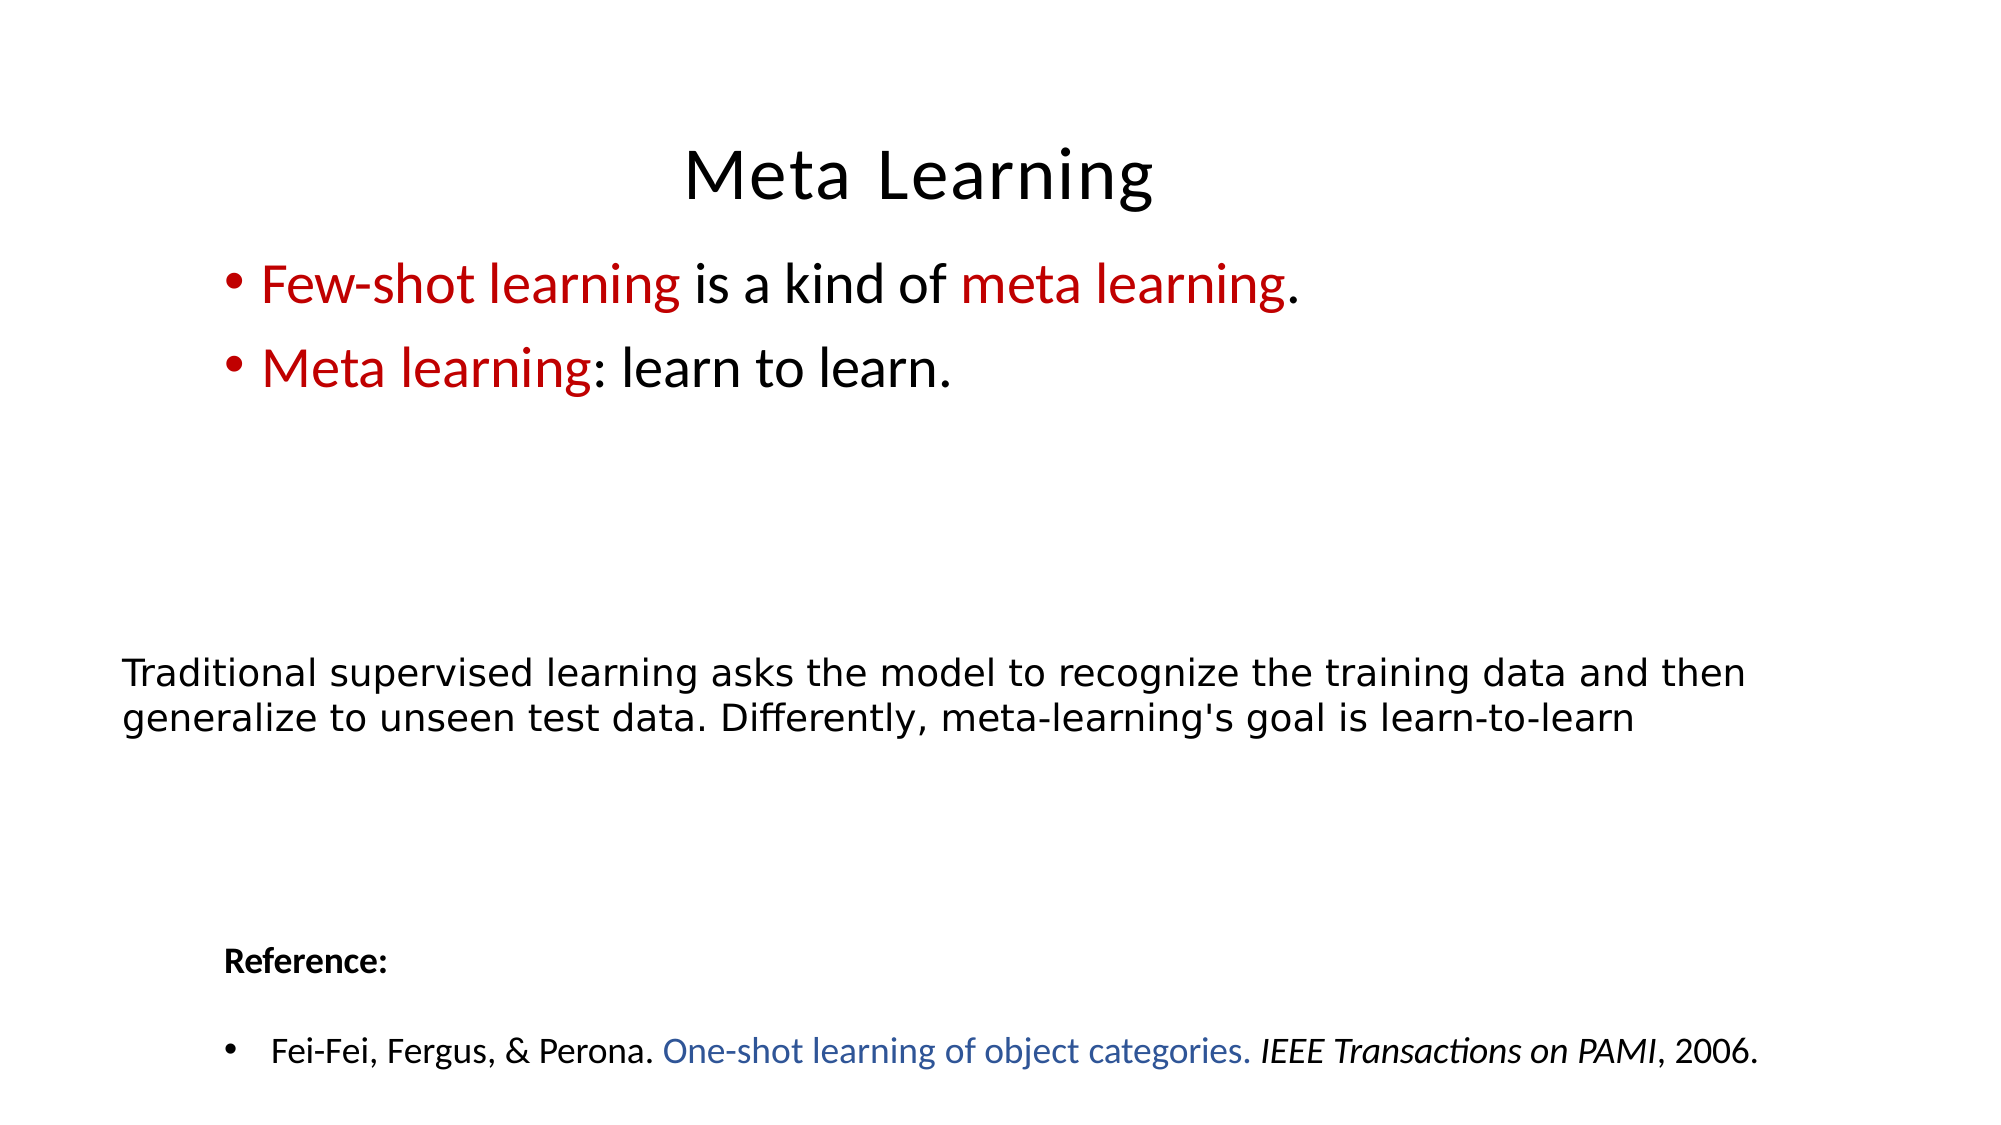

# Meta Learning
Few-shot learning is a kind of meta learning.
Meta learning: learn to learn.
Traditional supervised learning asks the model to recognize the training data and then
generalize to unseen test data. Differently, meta-learning's goal is learn-to-learn
Reference:
Fei-Fei, Fergus, & Perona. One-shot learning of object categories. IEEE Transactions on PAMI, 2006.